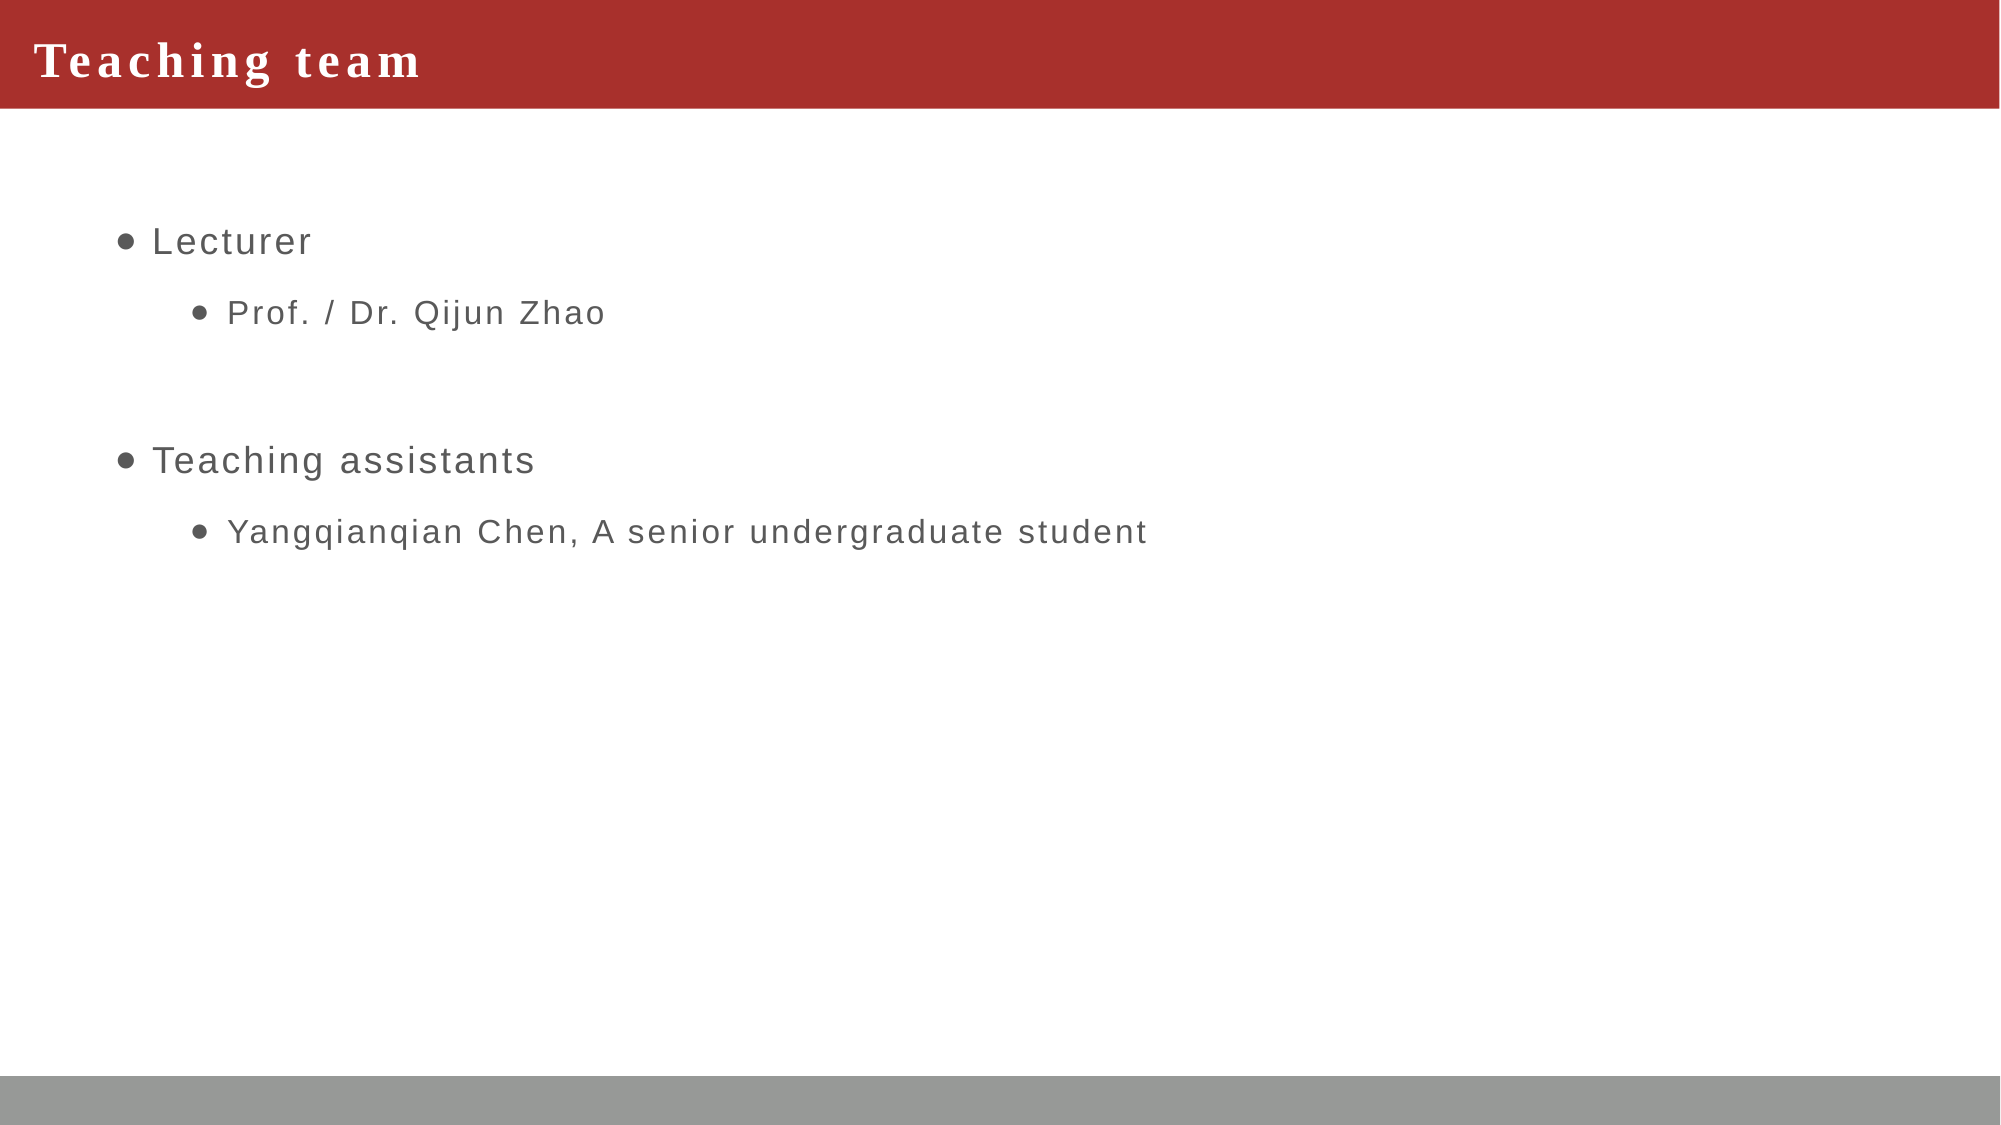

# Teaching team
Lecturer
Prof. / Dr. Qijun Zhao

Teaching assistants
Yangqianqian Chen, A senior undergraduate student
13